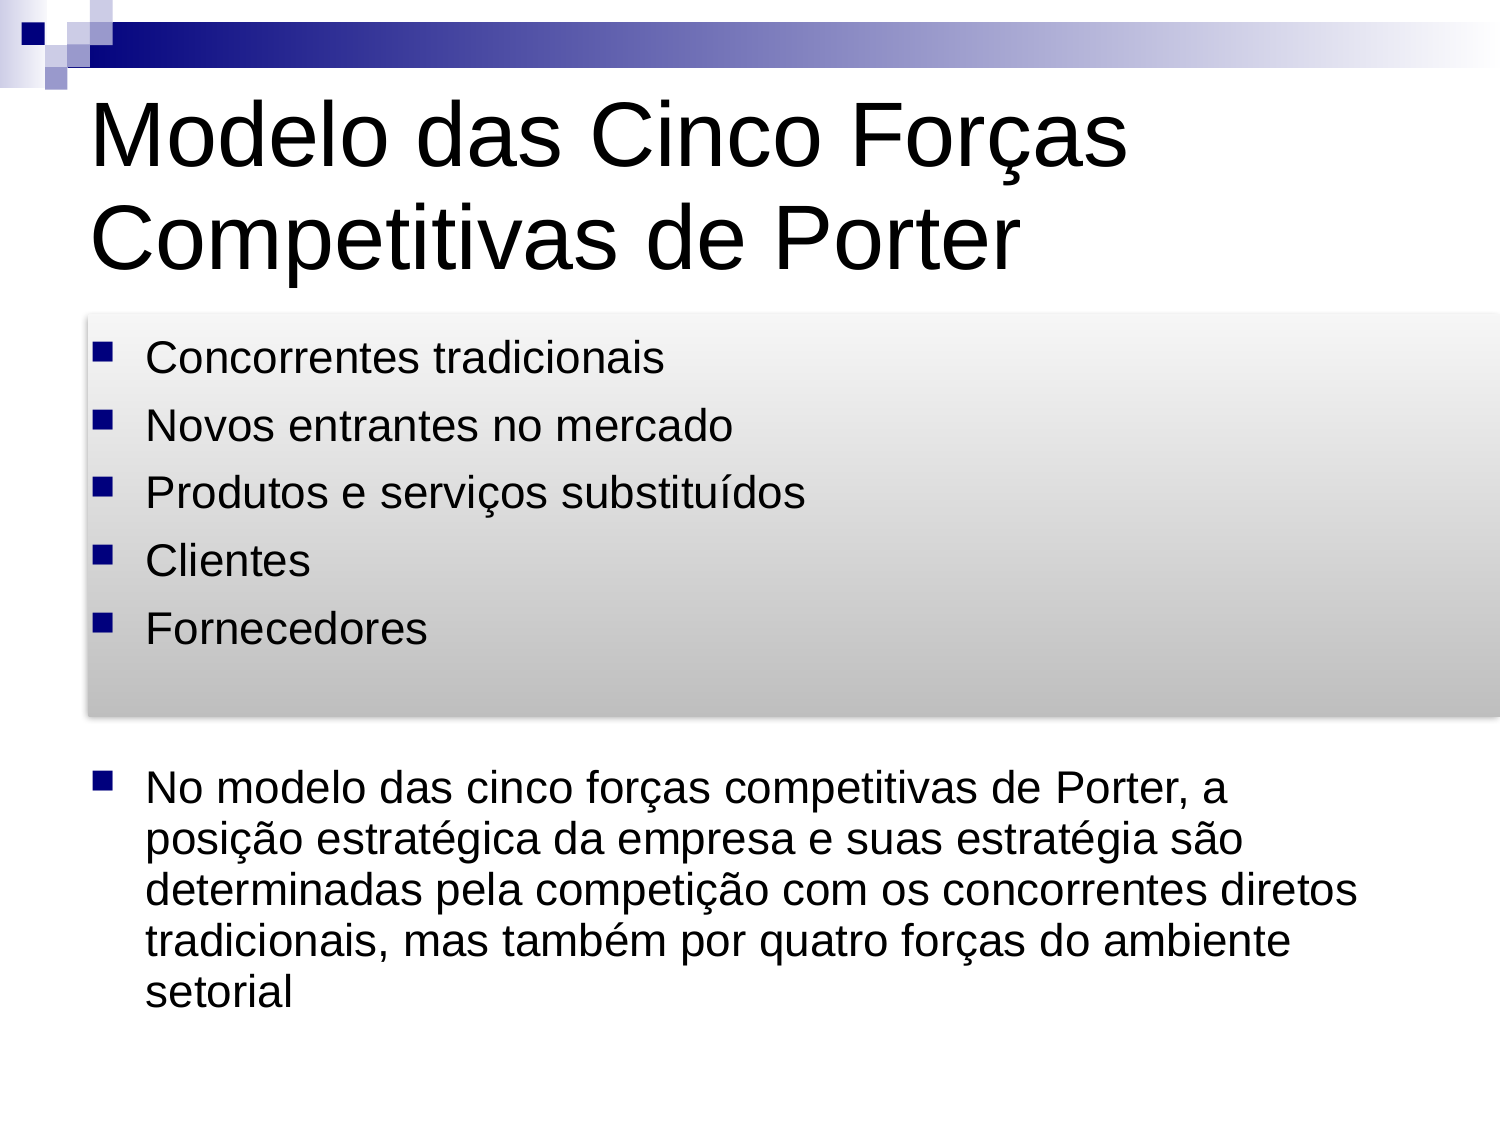

# Modelo das Cinco Forças Competitivas de Porter

Concorrentes tradicionais
Novos entrantes no mercado
Produtos e serviços substituídos
Clientes
Fornecedores

No modelo das cinco forças competitivas de Porter, a posição estratégica da empresa e suas estratégia são determinadas pela competição com os concorrentes diretos tradicionais, mas também por quatro forças do ambiente setorial